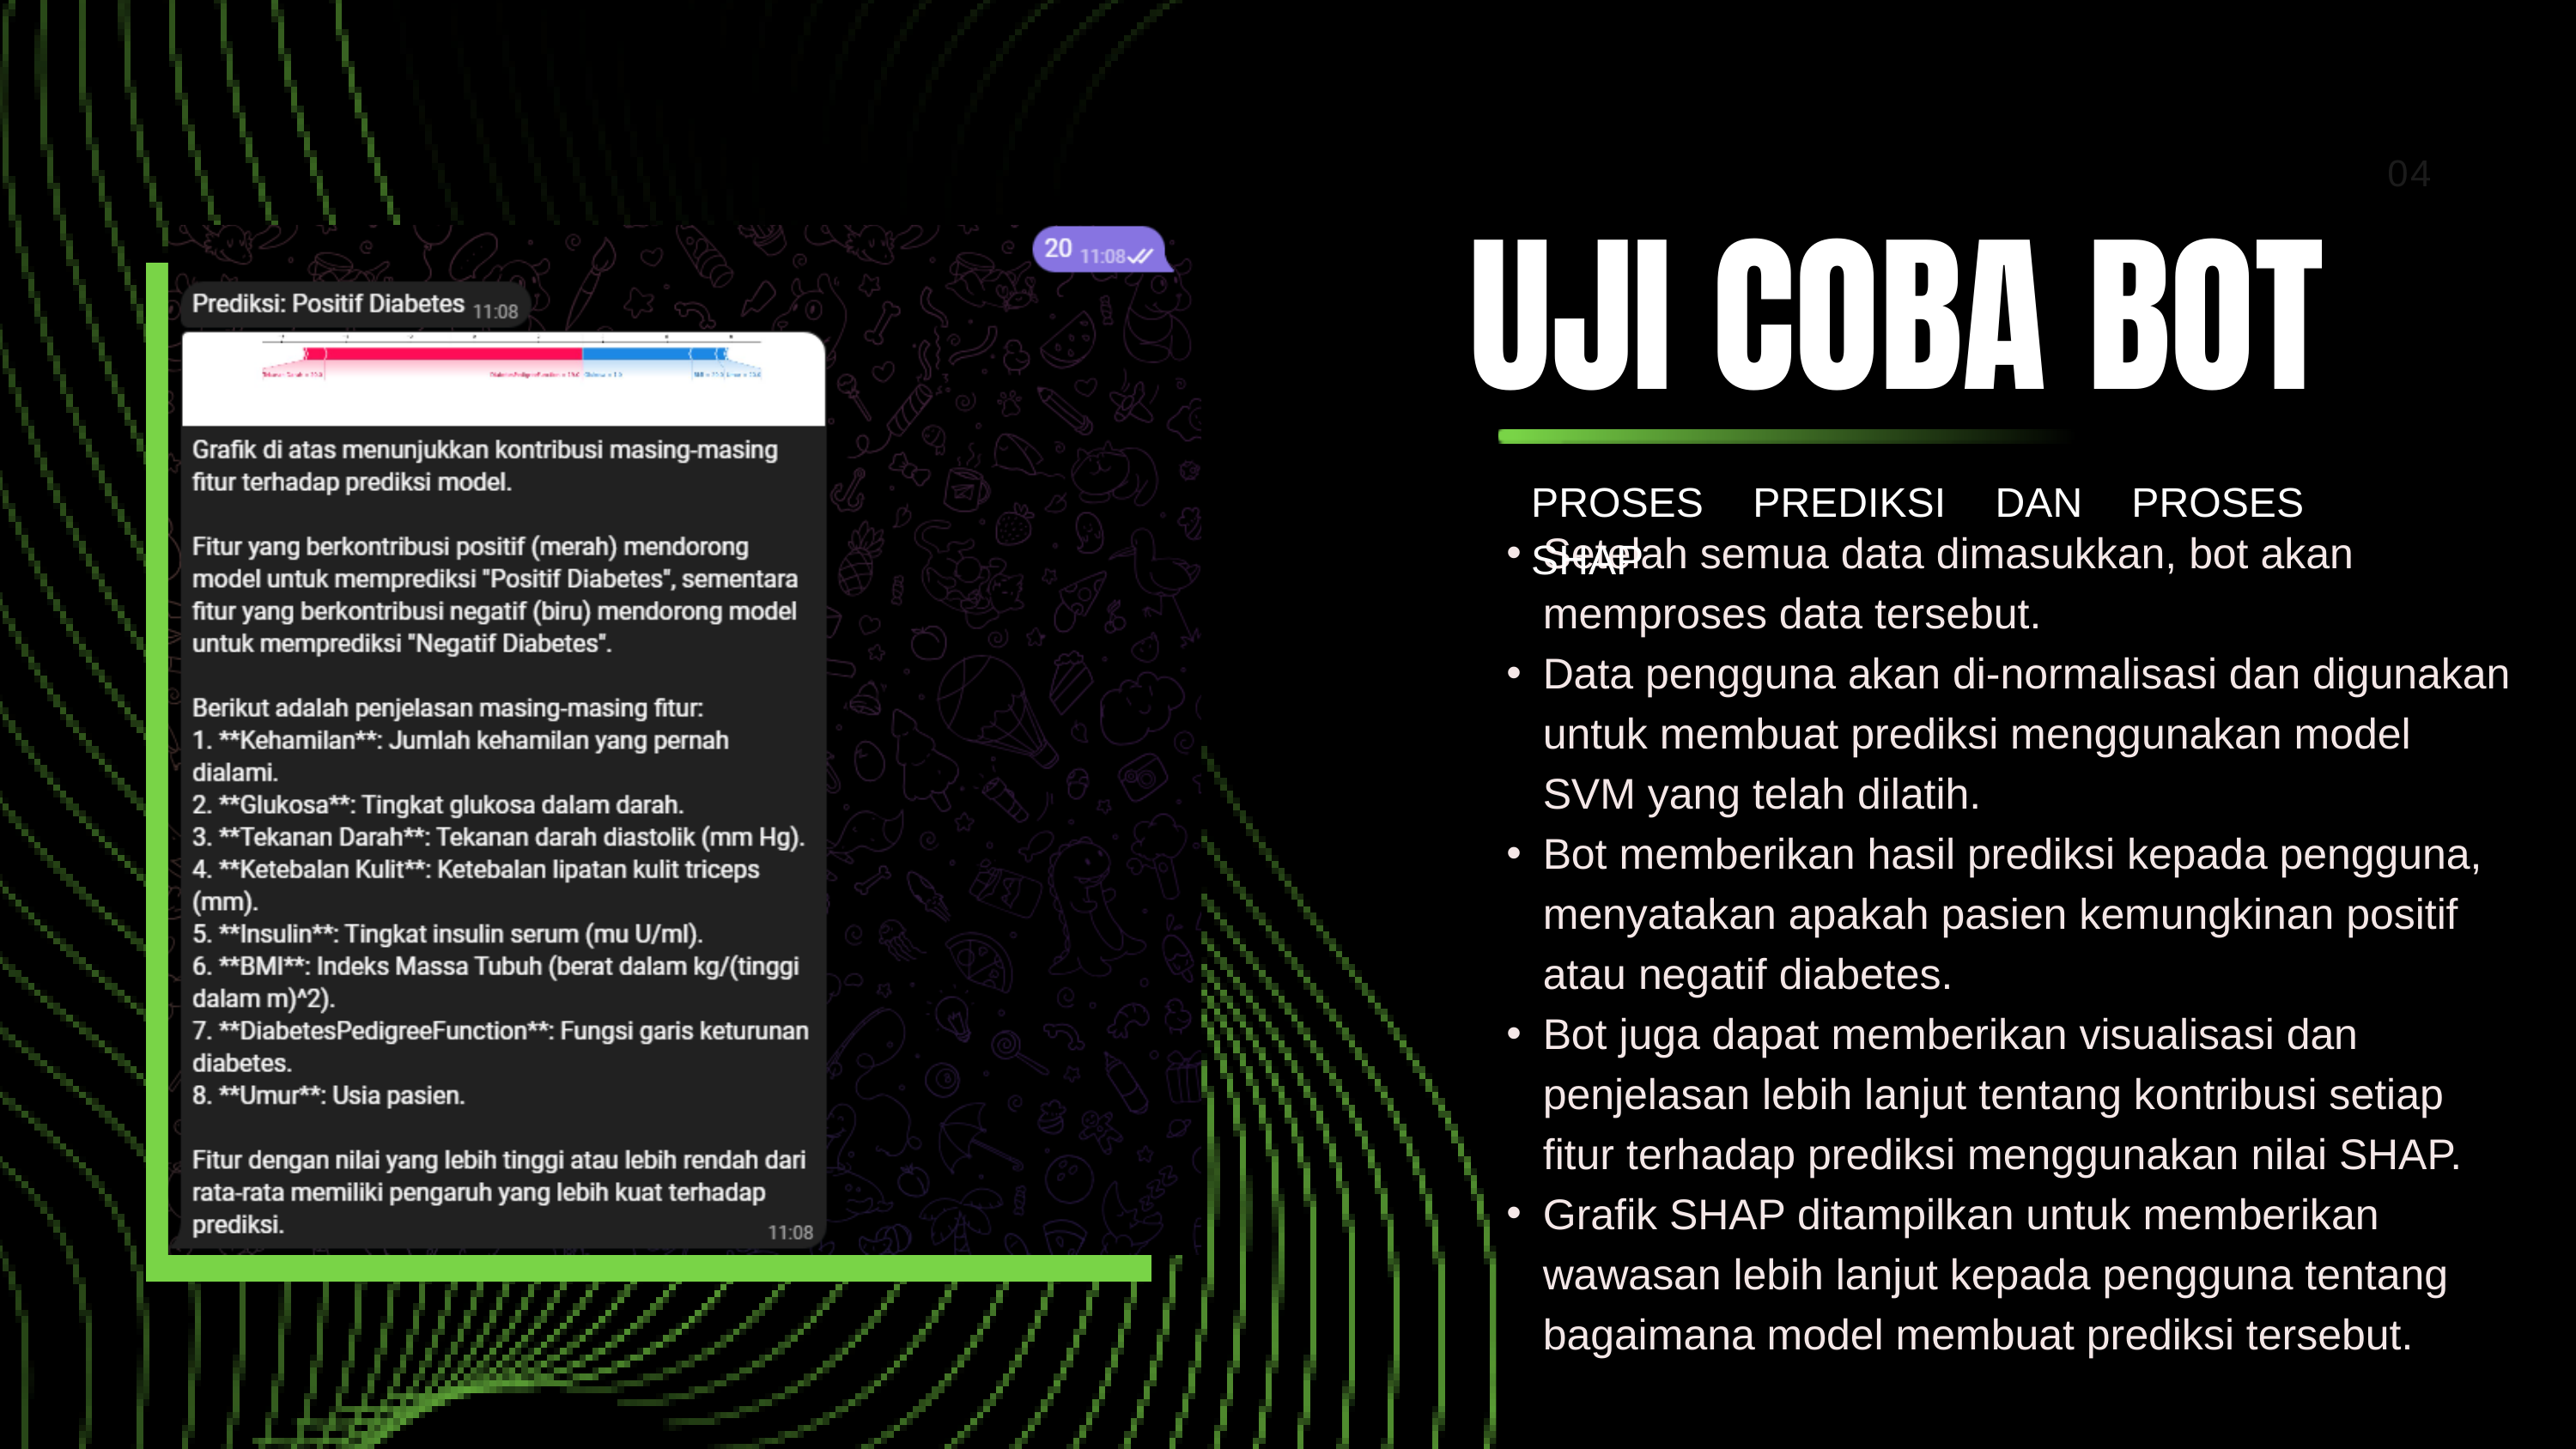

04

UJI COBA BOT

PROSES PREDIKSI DAN PROSES SHAP
Setelah semua data dimasukkan, bot akan memproses data tersebut.
Data pengguna akan di-normalisasi dan digunakan untuk membuat prediksi menggunakan model SVM yang telah dilatih.
Bot memberikan hasil prediksi kepada pengguna, menyatakan apakah pasien kemungkinan positif atau negatif diabetes.
Bot juga dapat memberikan visualisasi dan penjelasan lebih lanjut tentang kontribusi setiap fitur terhadap prediksi menggunakan nilai SHAP.
Grafik SHAP ditampilkan untuk memberikan wawasan lebih lanjut kepada pengguna tentang bagaimana model membuat prediksi tersebut.